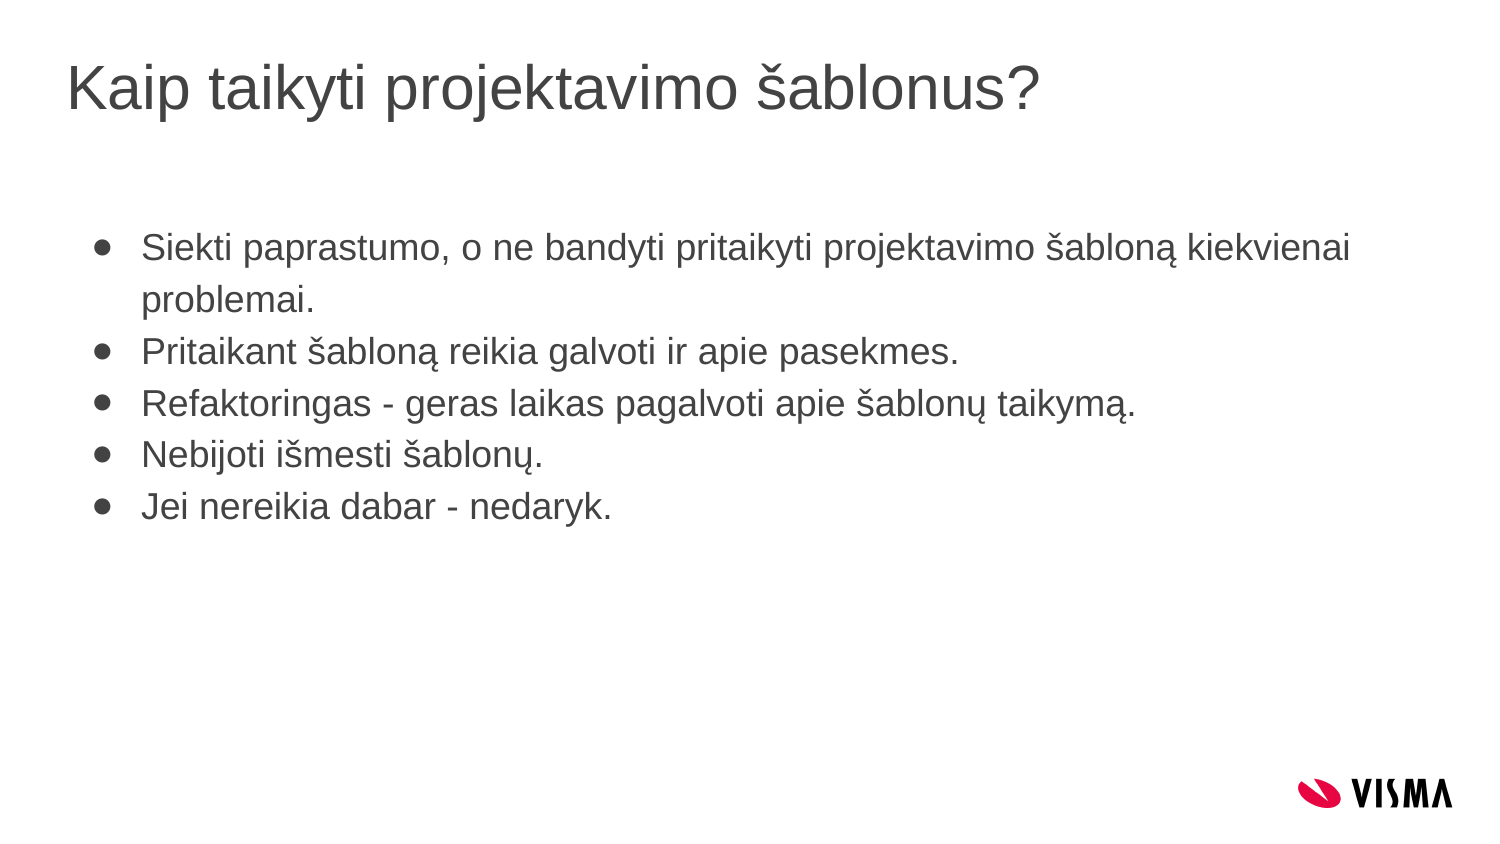

# Kaip taikyti projektavimo šablonus?
Siekti paprastumo, o ne bandyti pritaikyti projektavimo šabloną kiekvienai problemai.
Pritaikant šabloną reikia galvoti ir apie pasekmes.
Refaktoringas - geras laikas pagalvoti apie šablonų taikymą.
Nebijoti išmesti šablonų.
Jei nereikia dabar - nedaryk.